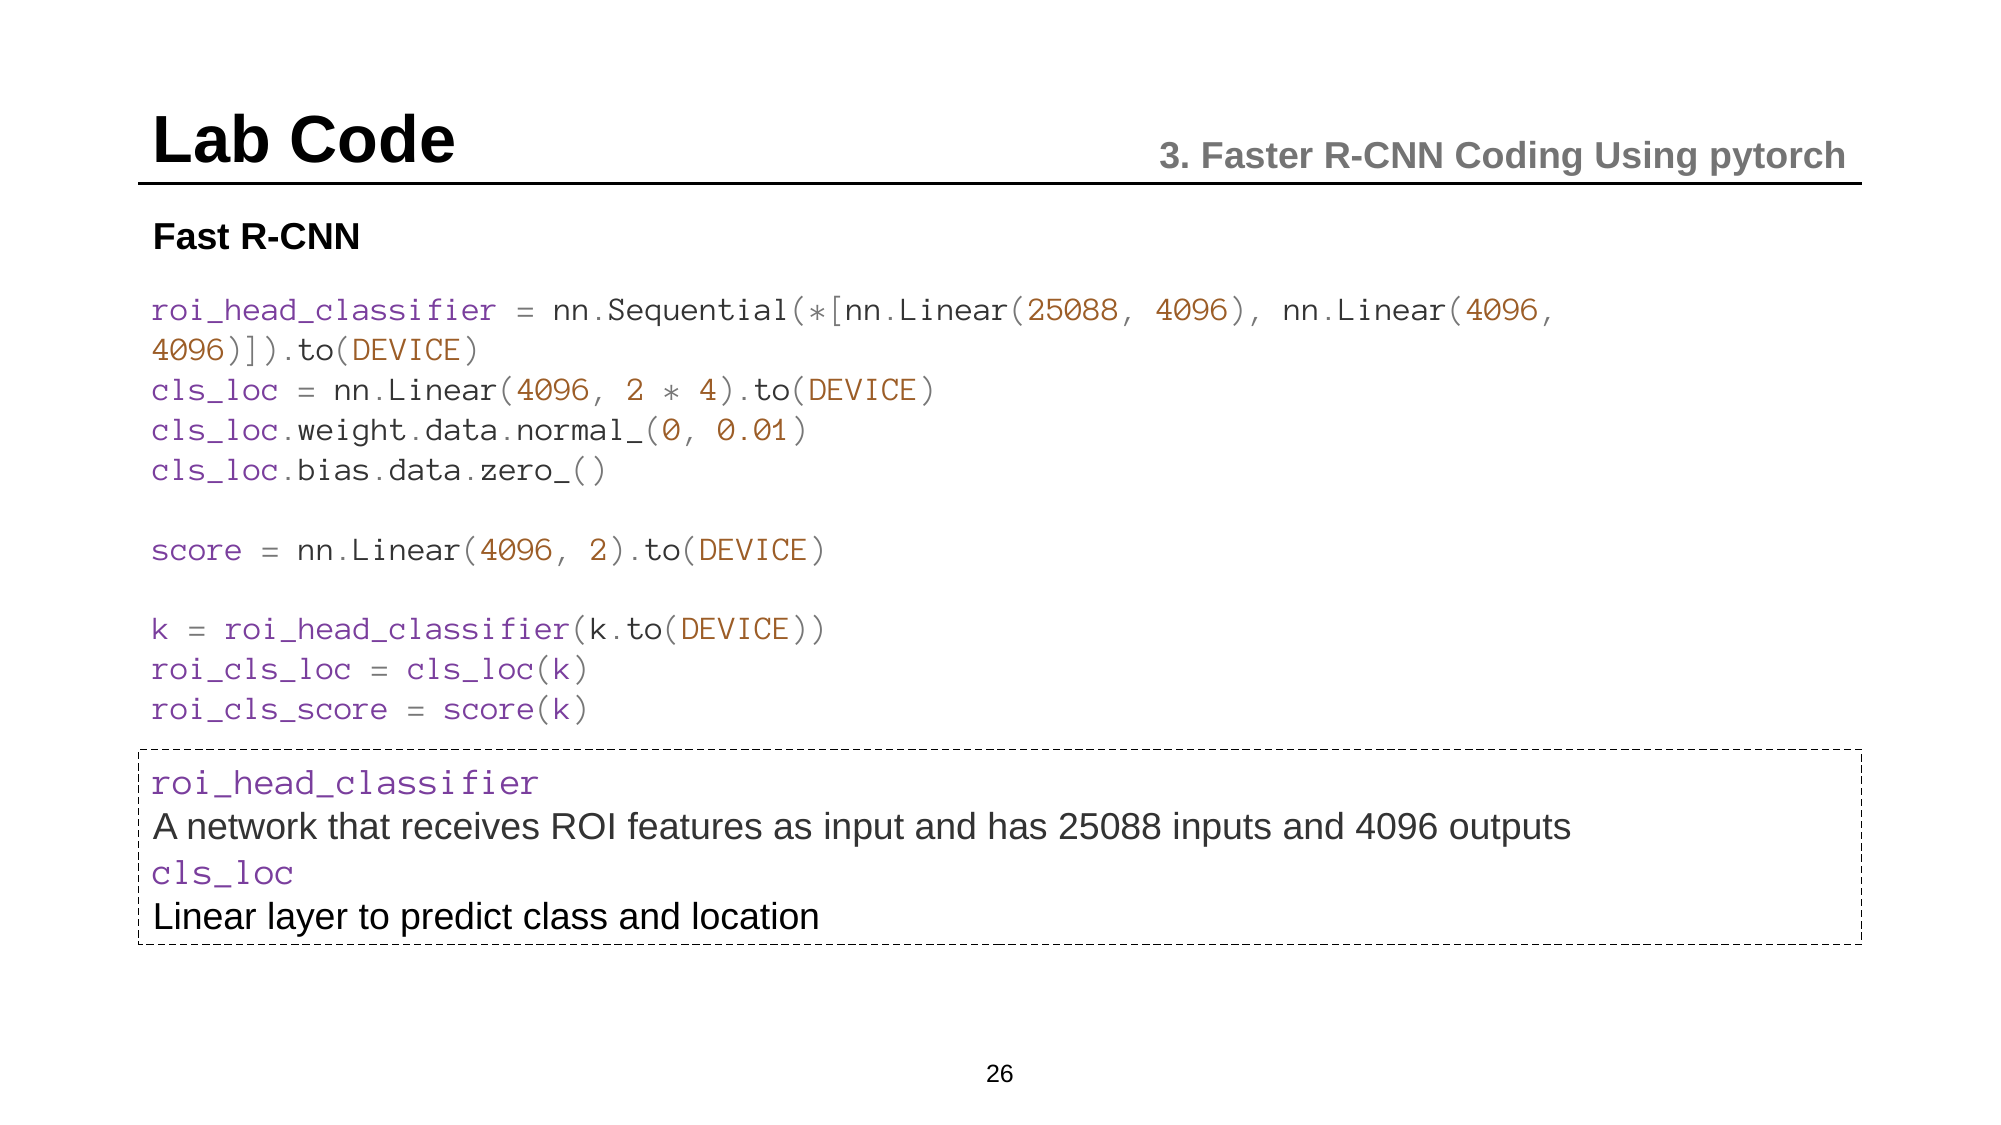

Lab Code
3. Faster R-CNN Coding Using pytorch
Fast R-CNN
roi_head_classifier = nn.Sequential(*[nn.Linear(25088, 4096), nn.Linear(4096, 4096)]).to(DEVICE)
cls_loc = nn.Linear(4096, 2 * 4).to(DEVICE)
cls_loc.weight.data.normal_(0, 0.01)
cls_loc.bias.data.zero_()
score = nn.Linear(4096, 2).to(DEVICE)
k = roi_head_classifier(k.to(DEVICE))
roi_cls_loc = cls_loc(k)
roi_cls_score = score(k)
roi_head_classifier
A network that receives ROI features as input and has 25088 inputs and 4096 outputs
cls_loc
Linear layer to predict class and location
26